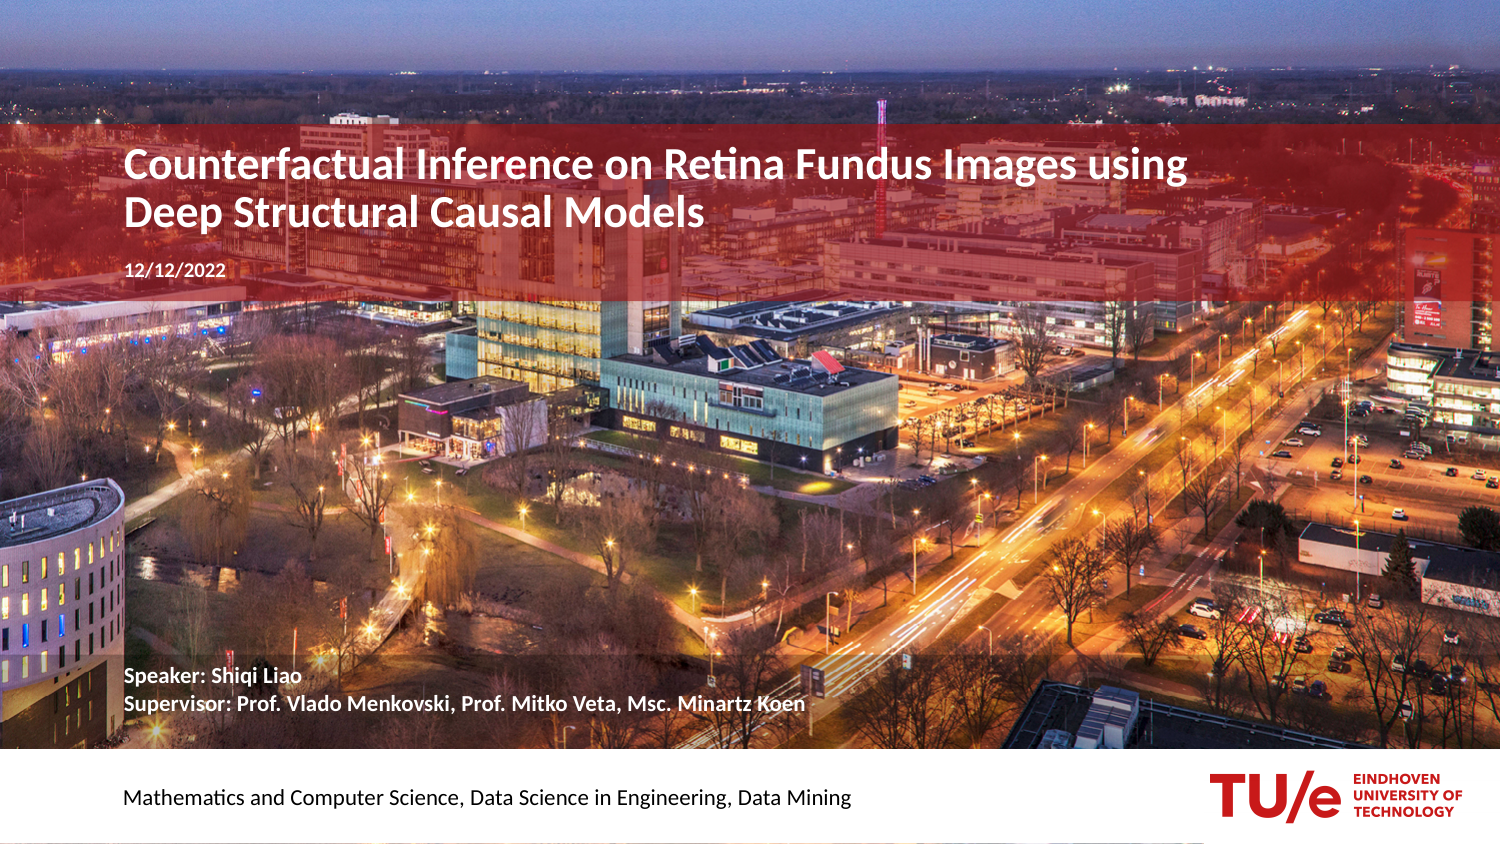

# Counterfactual Inference on Retina Fundus Images using Deep Structural Causal Models
12/12/2022
Speaker: Shiqi Liao
Supervisor: Prof. Vlado Menkovski, Prof. Mitko Veta, Msc. Minartz Koen

Mathematics and Computer Science, Data Science in Engineering, Data Mining